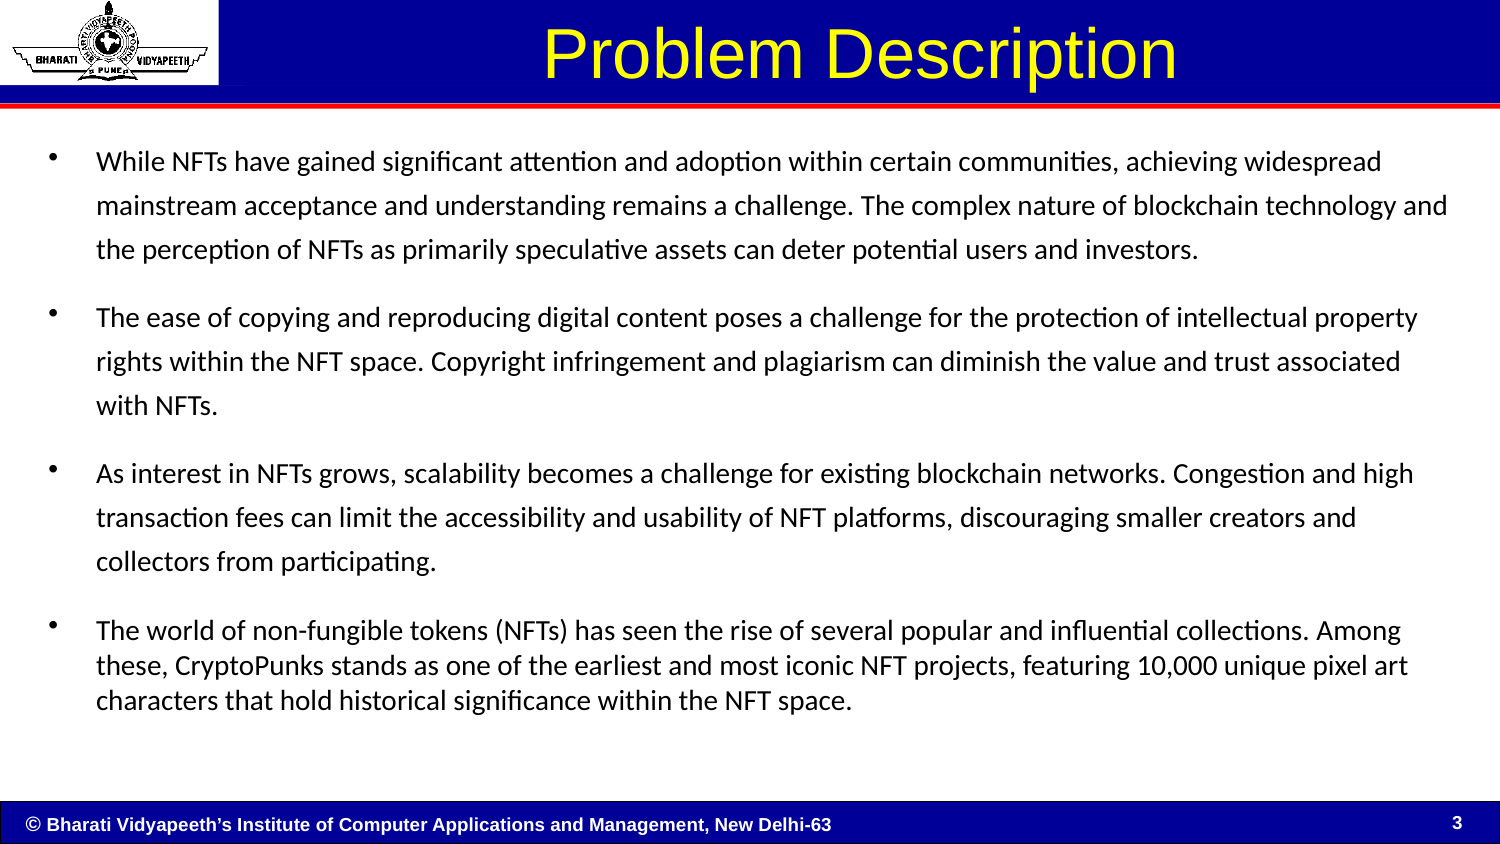

# Problem Description
While NFTs have gained significant attention and adoption within certain communities, achieving widespread mainstream acceptance and understanding remains a challenge. The complex nature of blockchain technology and the perception of NFTs as primarily speculative assets can deter potential users and investors.
The ease of copying and reproducing digital content poses a challenge for the protection of intellectual property rights within the NFT space. Copyright infringement and plagiarism can diminish the value and trust associated with NFTs.
As interest in NFTs grows, scalability becomes a challenge for existing blockchain networks. Congestion and high transaction fees can limit the accessibility and usability of NFT platforms, discouraging smaller creators and collectors from participating.

The world of non-fungible tokens (NFTs) has seen the rise of several popular and influential collections. Among these, CryptoPunks stands as one of the earliest and most iconic NFT projects, featuring 10,000 unique pixel art characters that hold historical significance within the NFT space.